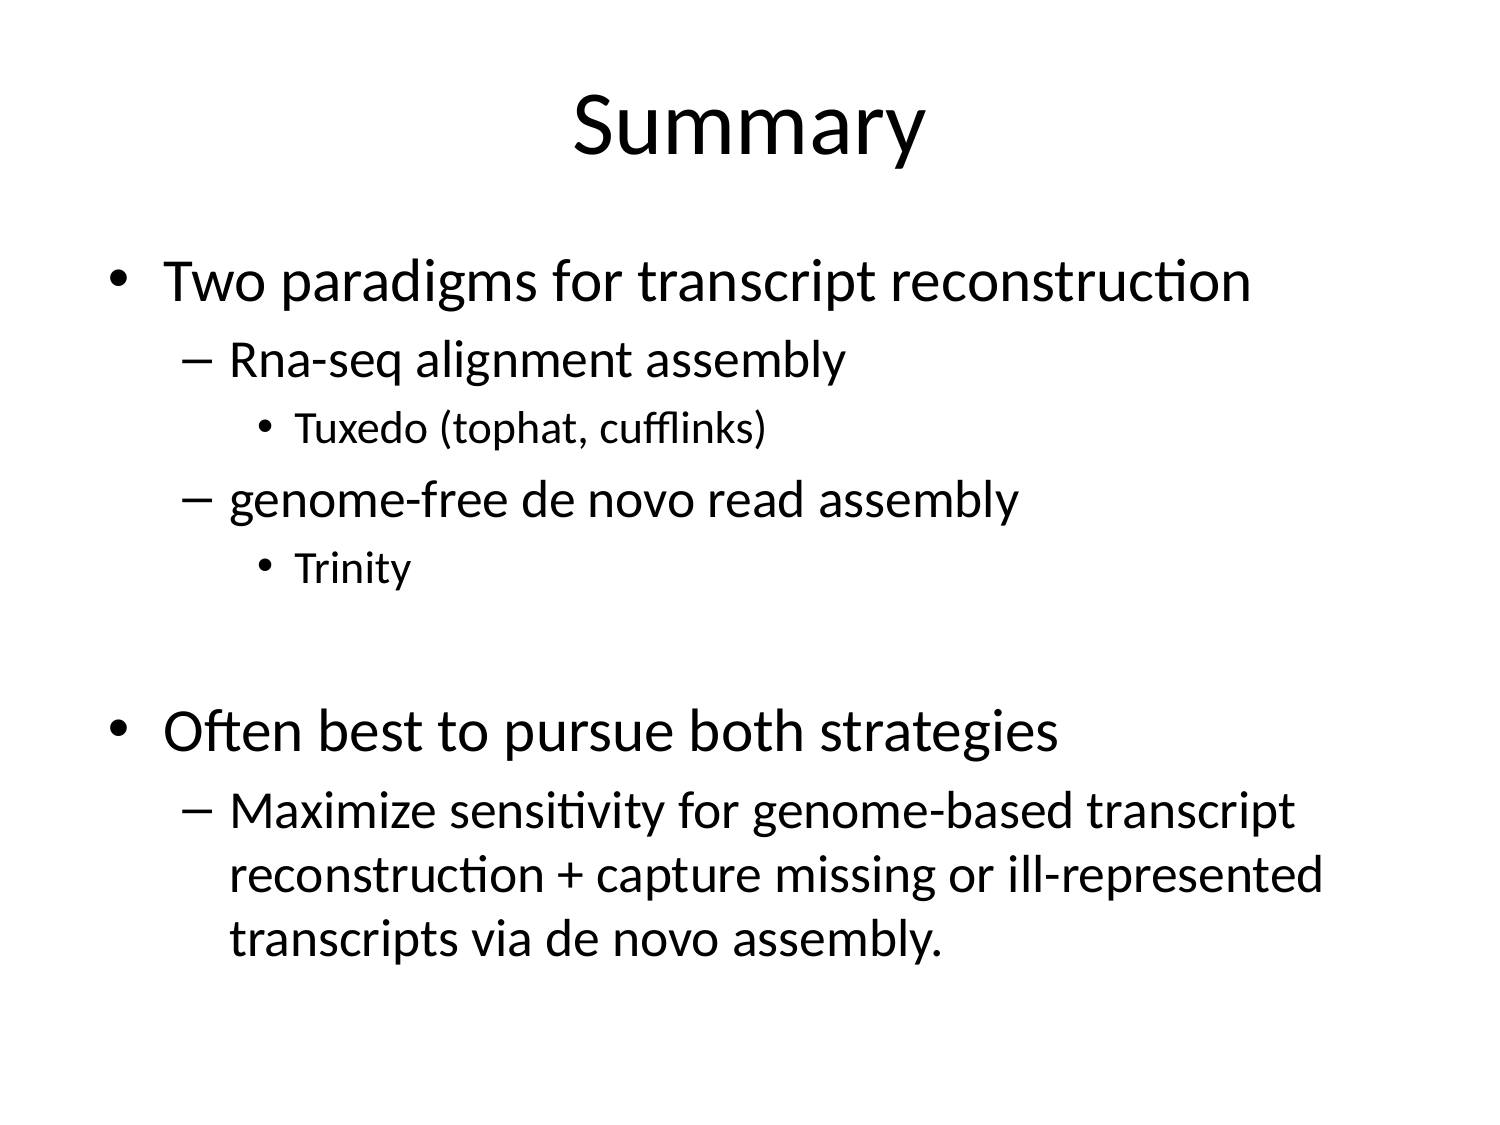

# Summary
Two paradigms for transcript reconstruction
Rna-seq alignment assembly
Tuxedo (tophat, cufflinks)
genome-free de novo read assembly
Trinity

Often best to pursue both strategies
Maximize sensitivity for genome-based transcript reconstruction + capture missing or ill-represented transcripts via de novo assembly.